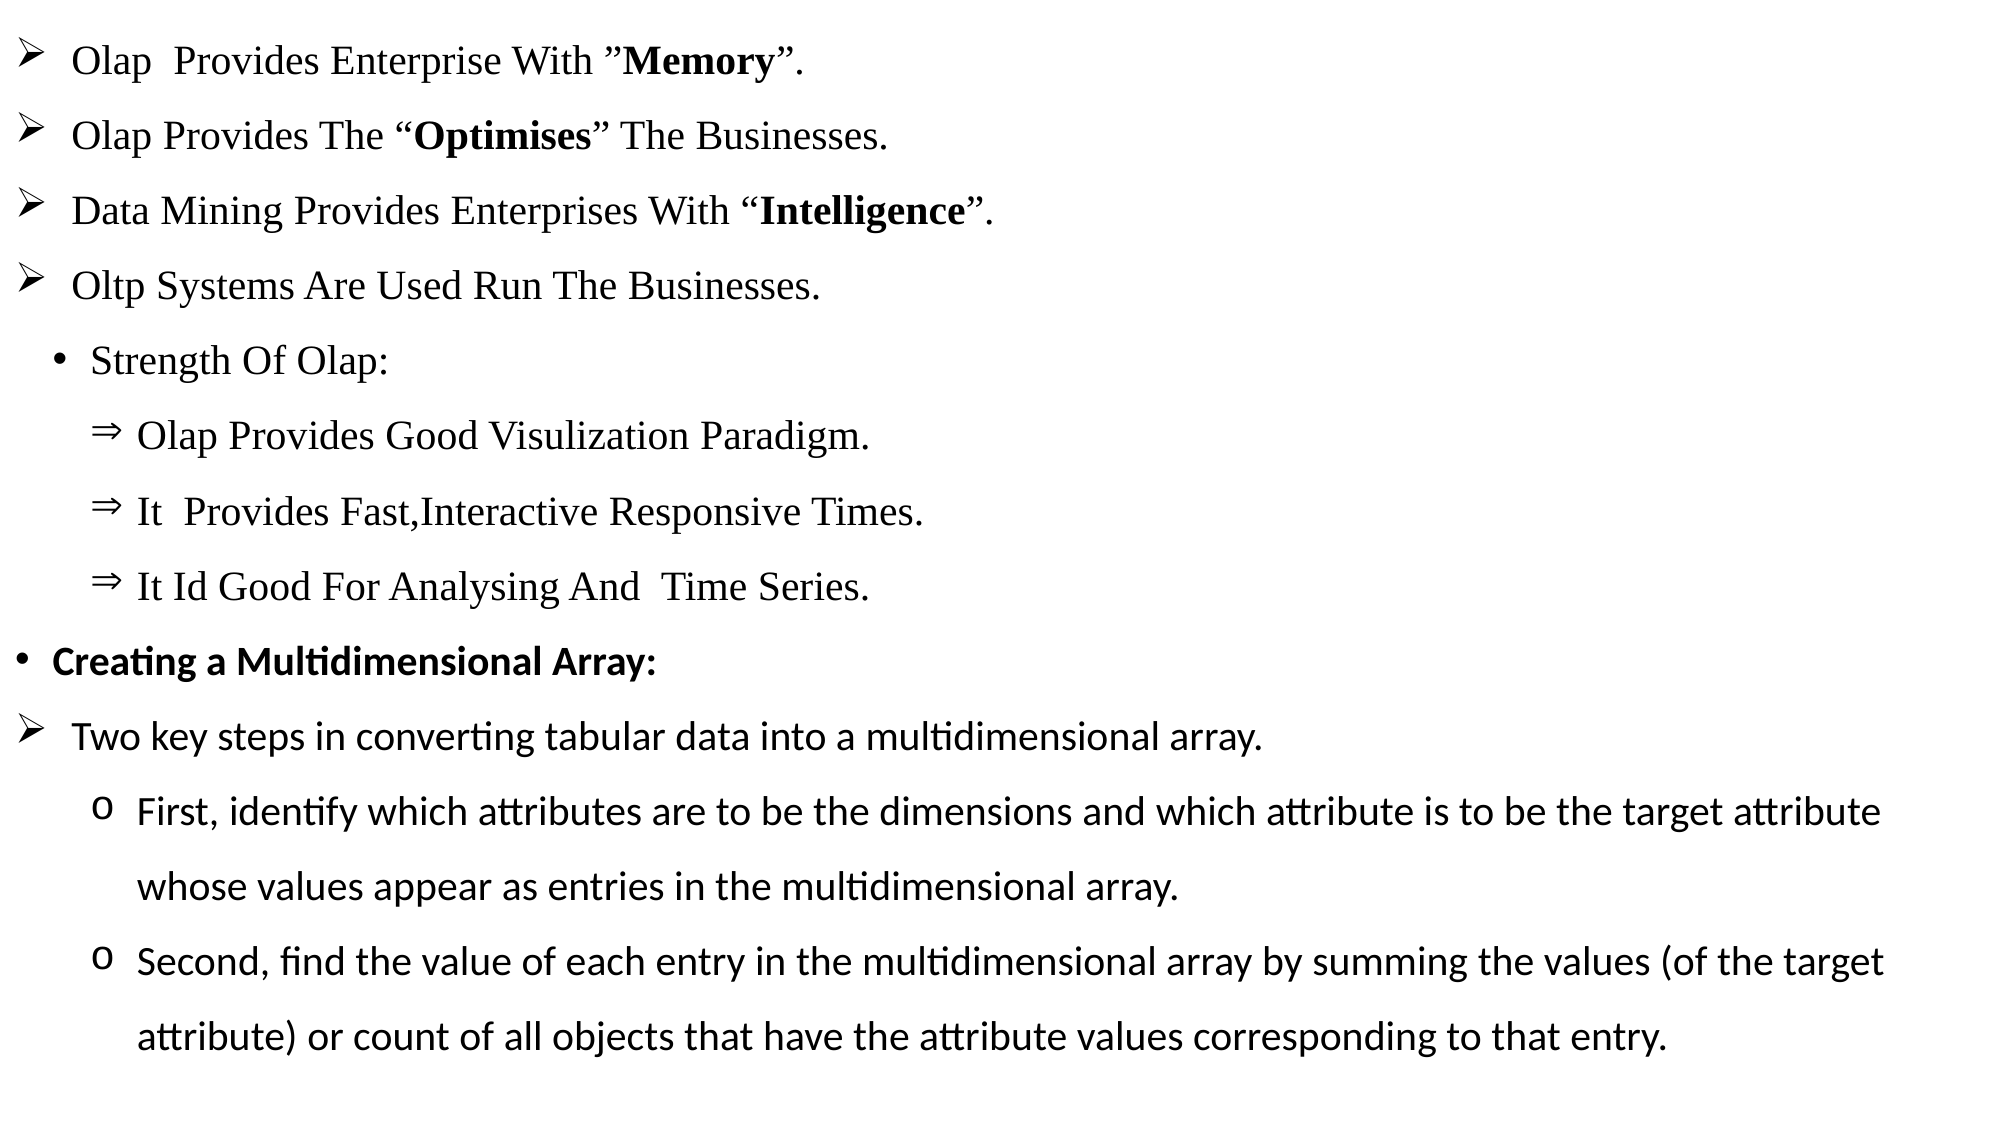

Olap  Provides Enterprise With ”Memory”.
Olap Provides The “Optimises” The Businesses.
Data Mining Provides Enterprises With “Intelligence”.
Oltp Systems Are Used Run The Businesses.
Strength Of Olap:
Olap Provides Good Visulization Paradigm.
It  Provides Fast,Interactive Responsive Times.
It Id Good For Analysing And  Time Series.
Creating a Multidimensional Array:
Two key steps in converting tabular data into a multidimensional array.
First, identify which attributes are to be the dimensions and which attribute is to be the target attribute whose values appear as entries in the multidimensional array.
Second, find the value of each entry in the multidimensional array by summing the values (of the target attribute) or count of all objects that have the attribute values corresponding to that entry.